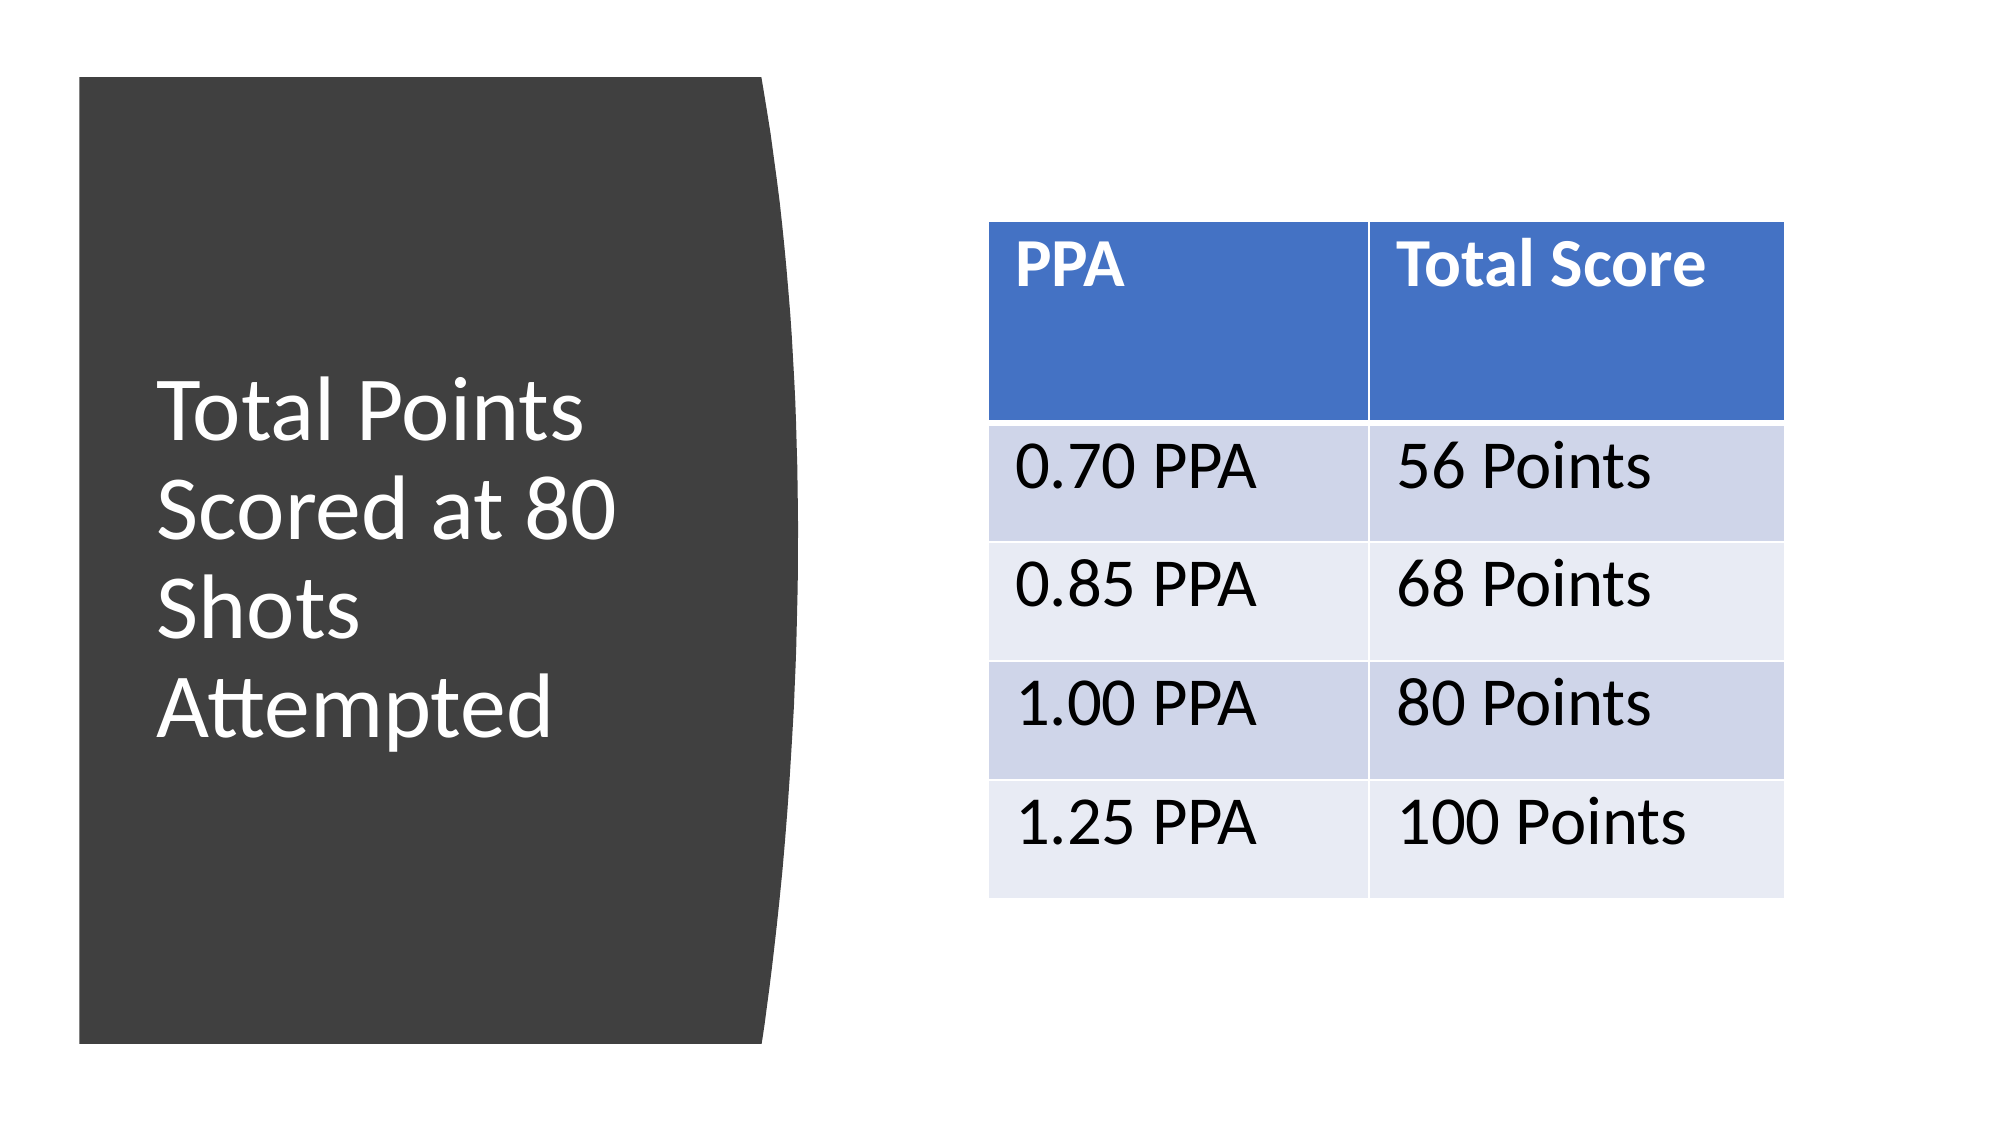

# Total Points Scored at 80 Shots Attempted
| PPA | Total Score |
| --- | --- |
| 0.70 PPA | 56 Points |
| 0.85 PPA | 68 Points |
| 1.00 PPA | 80 Points |
| 1.25 PPA | 100 Points |